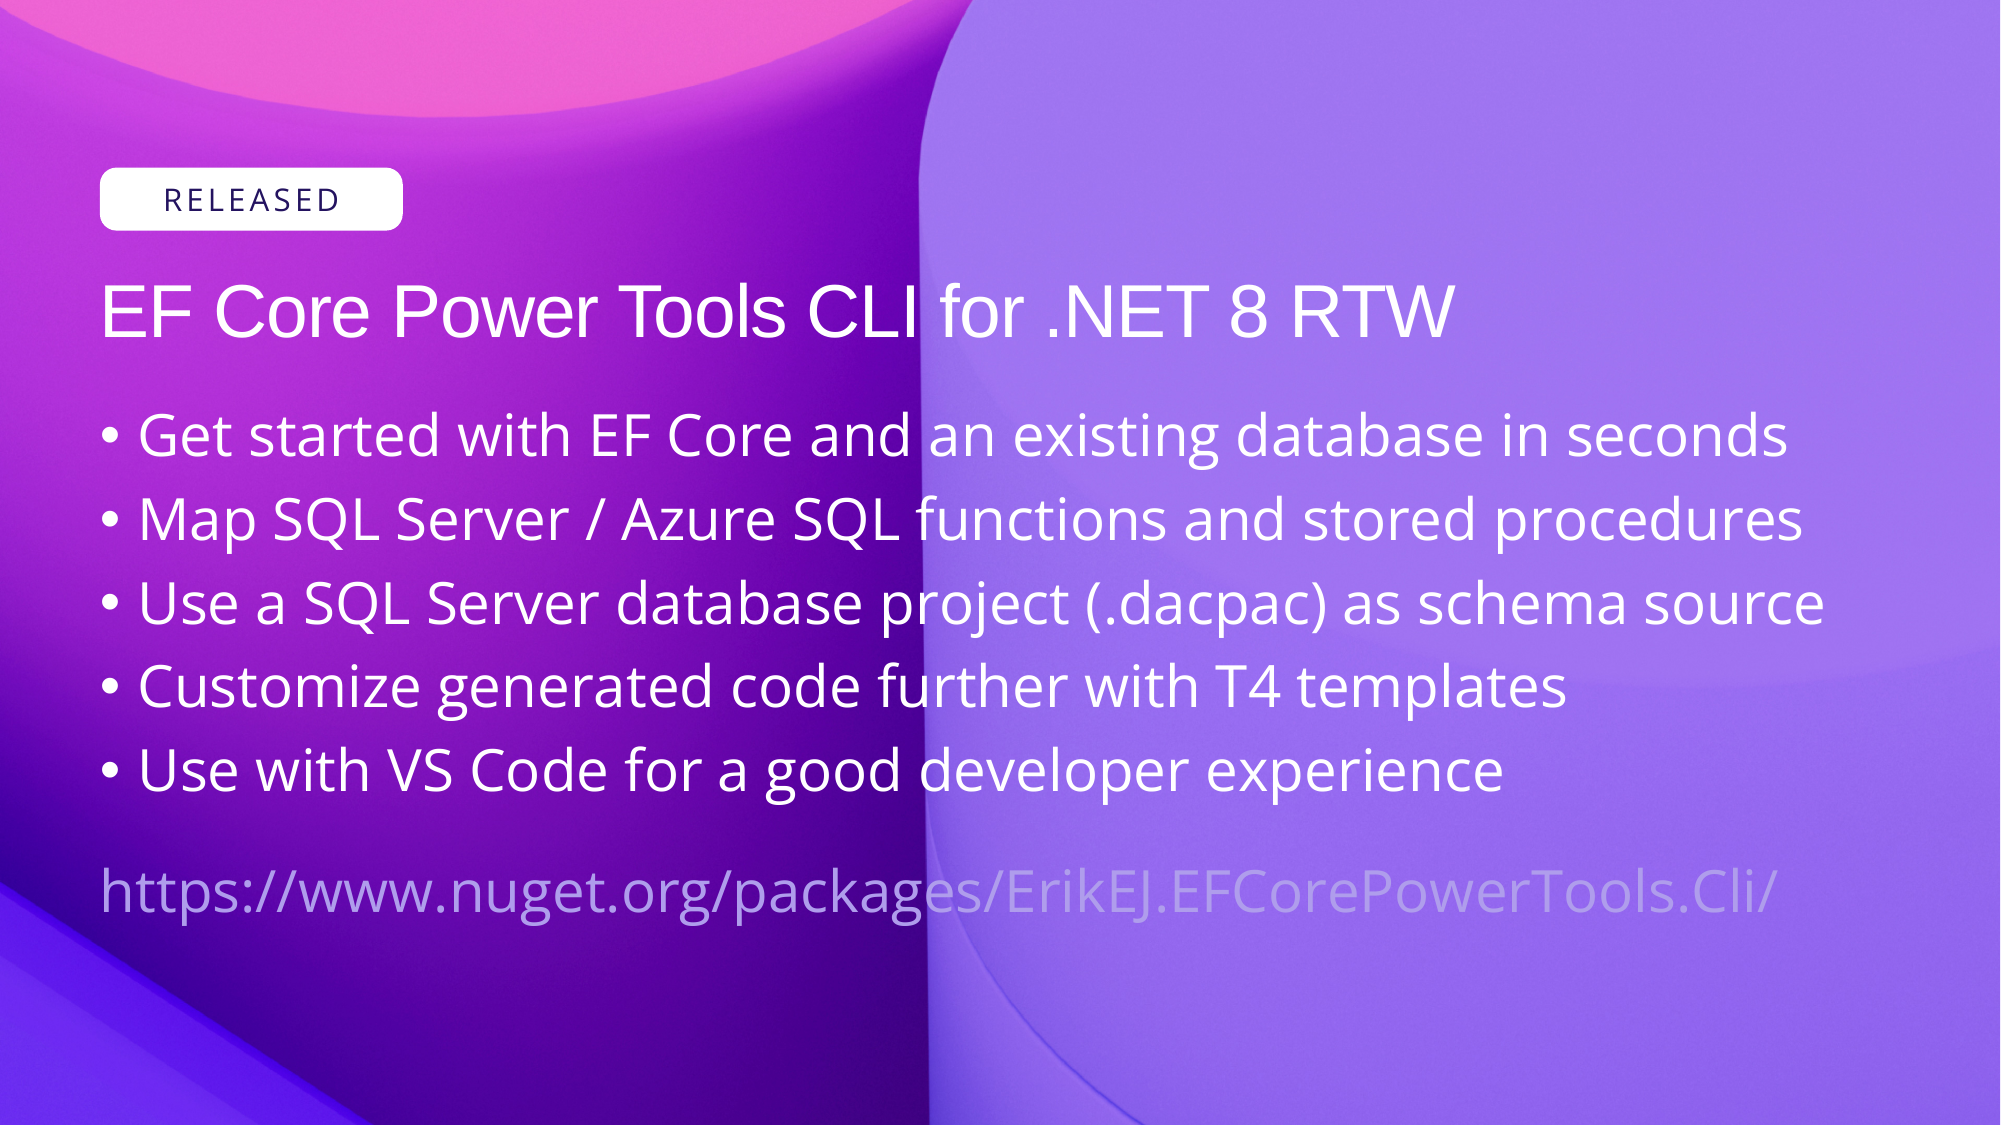

# EF Core Power Tools CLI for .NET 8 RTW
Get started with EF Core and an existing database in seconds
Map SQL Server / Azure SQL functions and stored procedures
Use a SQL Server database project (.dacpac) as schema source
Customize generated code further with T4 templates
Use with VS Code for a good developer experience
https://www.nuget.org/packages/ErikEJ.EFCorePowerTools.Cli/